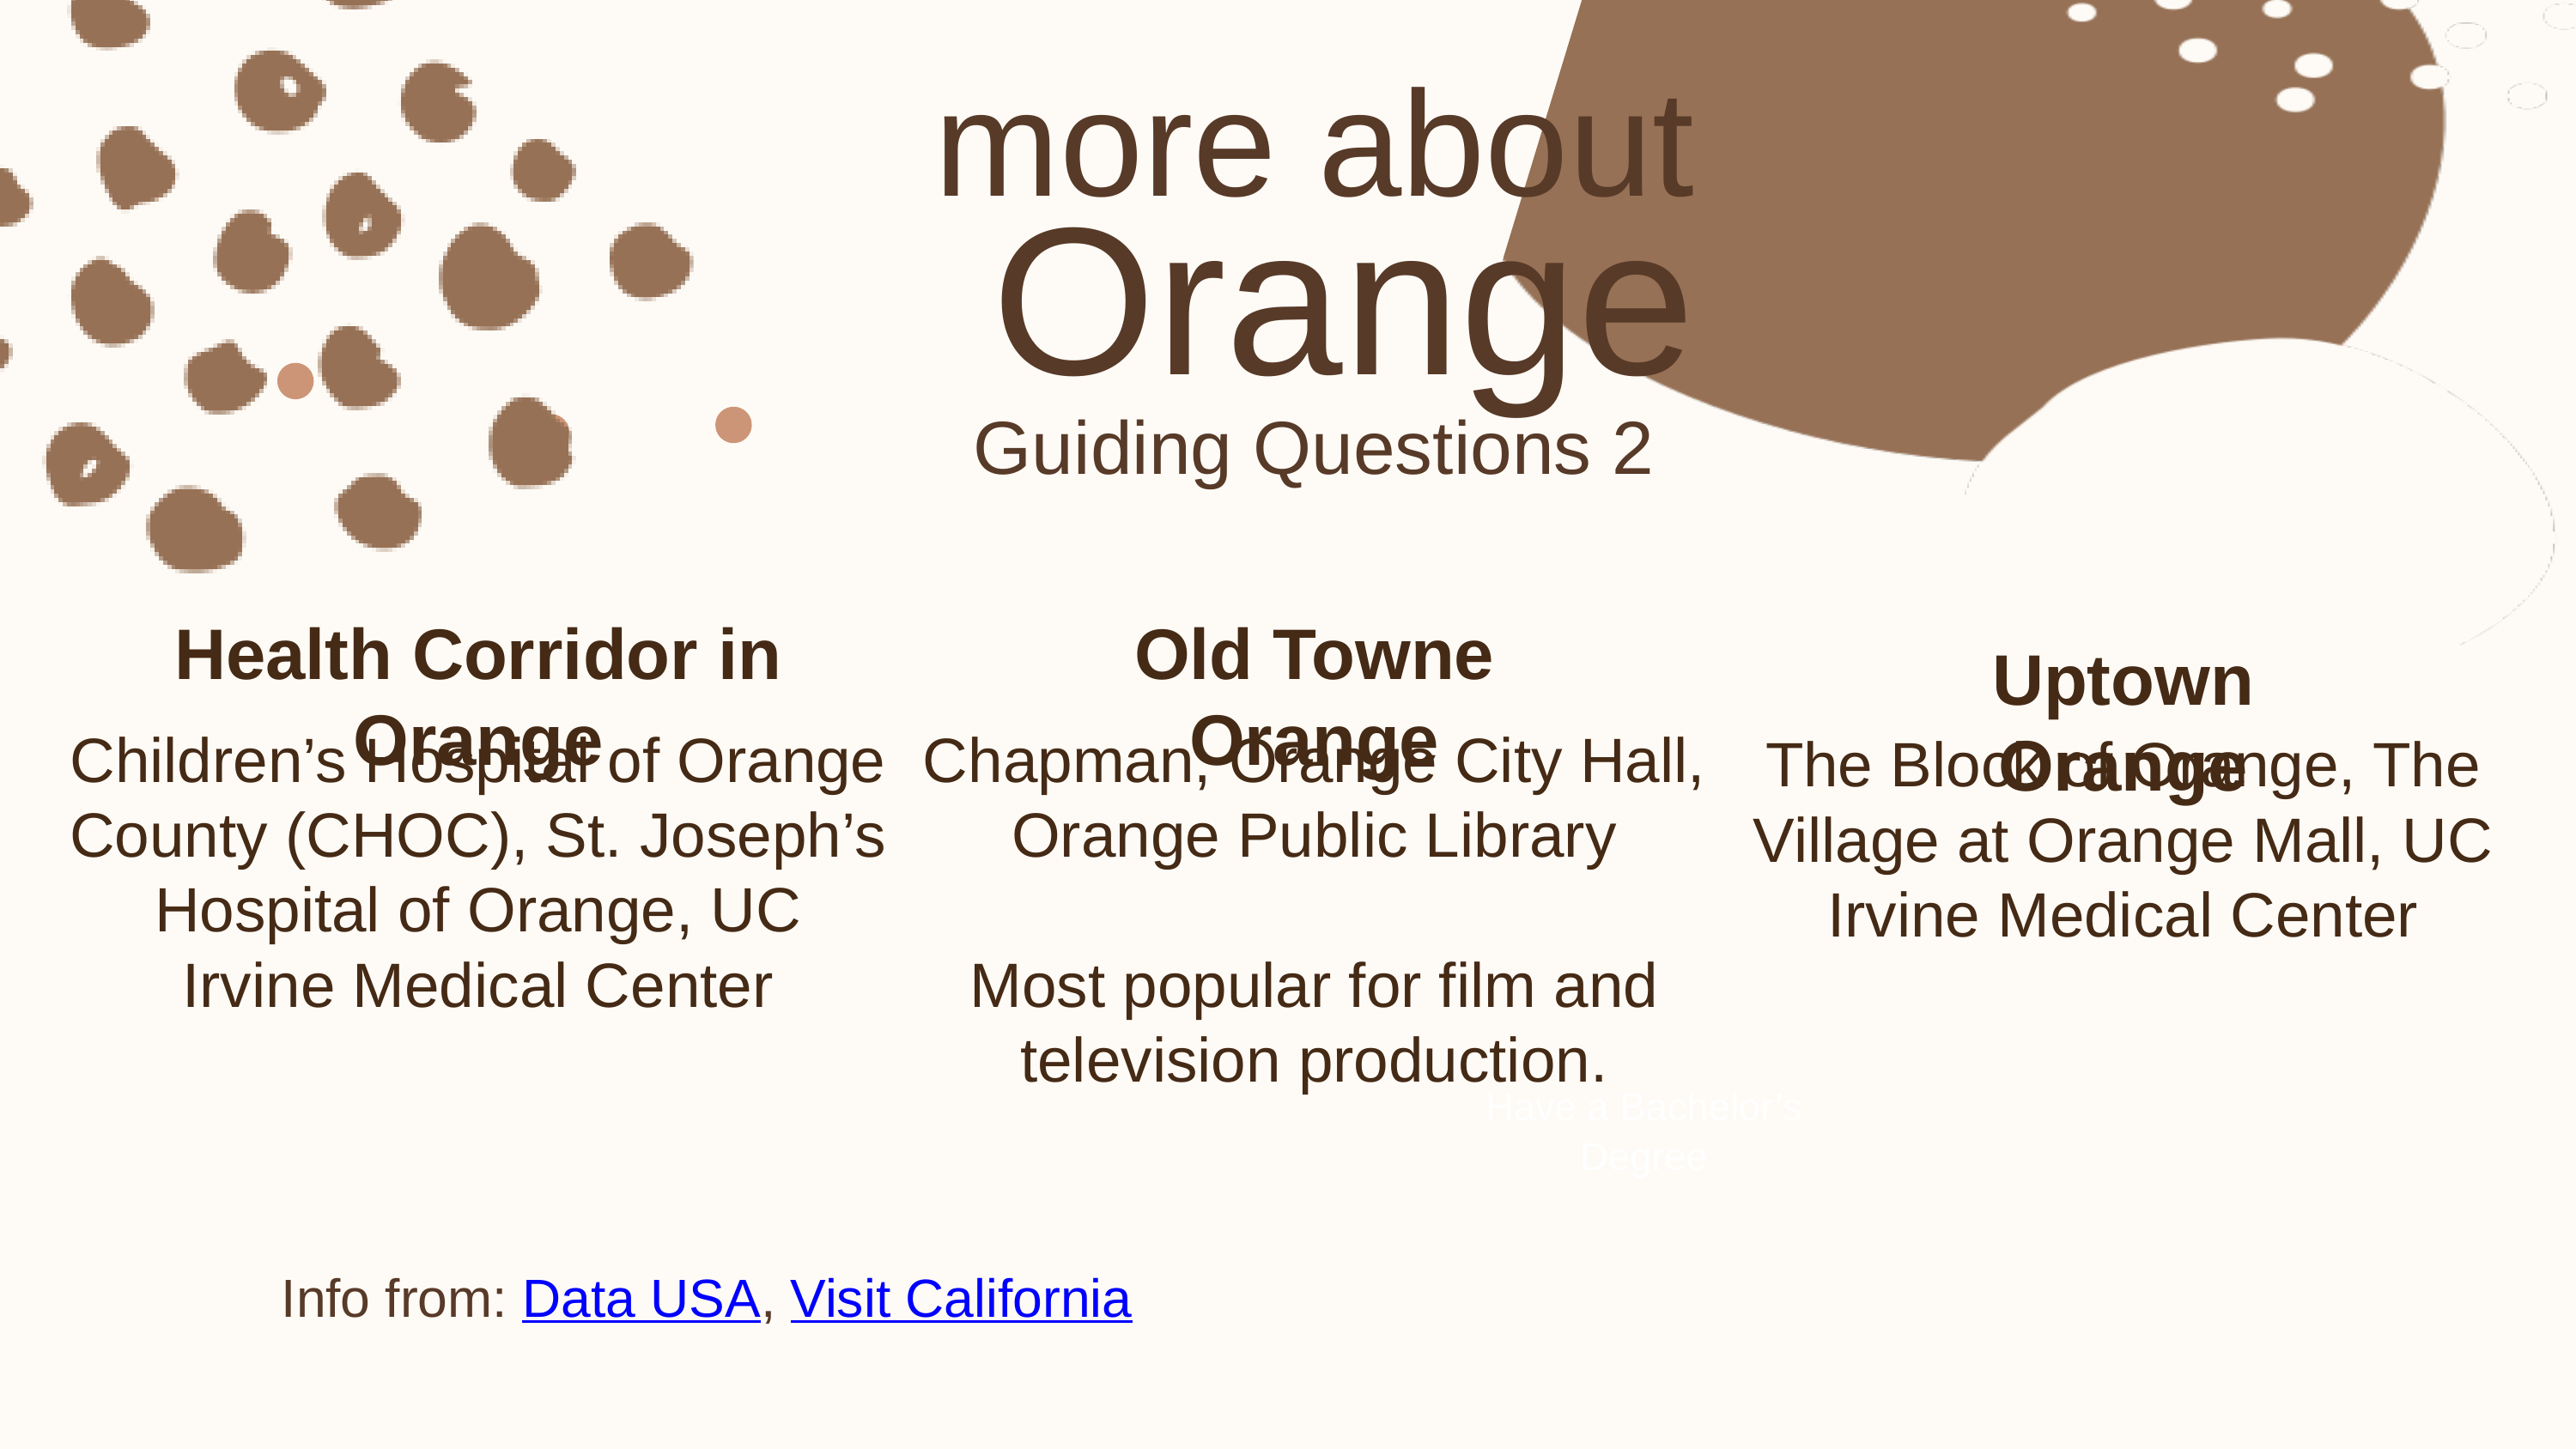

more about
 Orange

Guiding Questions 2
Health Corridor in Orange
Old Towne Orange
Uptown Orange
Children’s Hospital of Orange County (CHOC), St. Joseph’s Hospital of Orange, UC Irvine Medical Center
Chapman, Orange City Hall, Orange Public Library

Most popular for film and television production.
The Block of Orange, The Village at Orange Mall, UC Irvine Medical Center
Have a Bachelor’s Degree
Info from: Data USA, Visit California